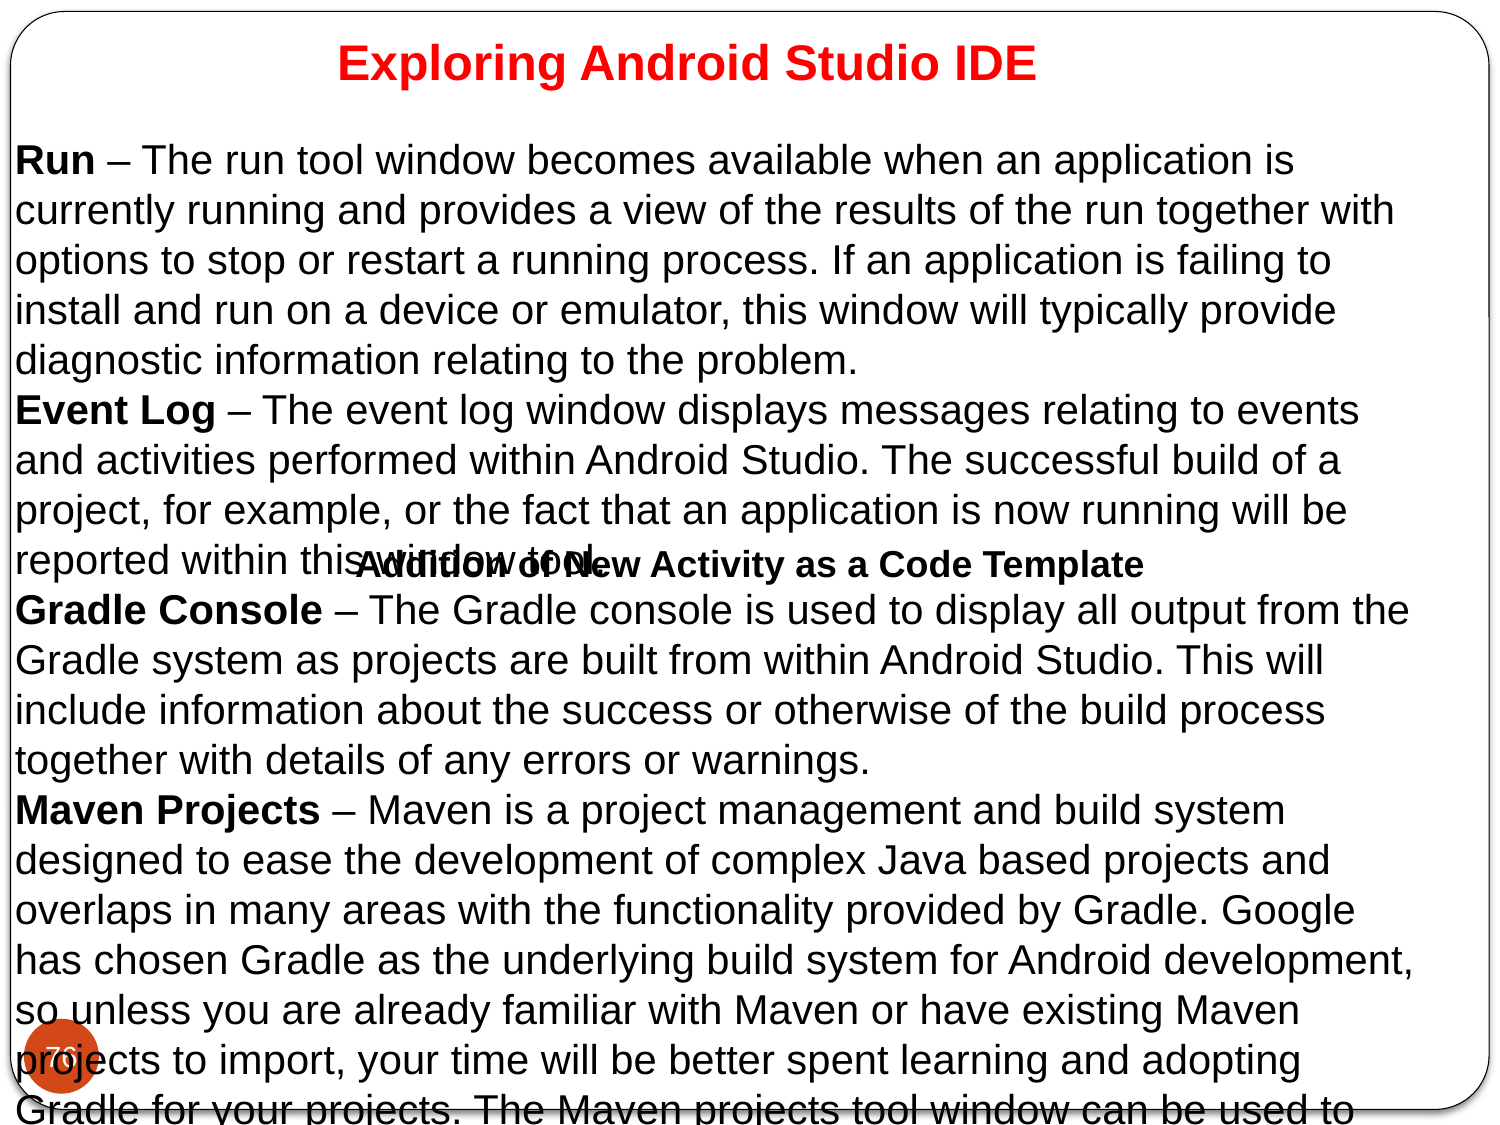

# Exploring Android Studio IDE
Run – The run tool window becomes available when an application is currently running and provides a view of the results of the run together with options to stop or restart a running process. If an application is failing to install and run on a device or emulator, this window will typically provide diagnostic information relating to the problem.
Event Log – The event log window displays messages relating to events and activities performed within Android Studio. The successful build of a project, for example, or the fact that an application is now running will be reported within this window tool.
Gradle Console – The Gradle console is used to display all output from the Gradle system as projects are built from within Android Studio. This will include information about the success or otherwise of the build process together with details of any errors or warnings.
Maven Projects – Maven is a project management and build system designed to ease the development of complex Java based projects and overlaps in many areas with the functionality provided by Gradle. Google has chosen Gradle as the underlying build system for Android development, so unless you are already familiar with Maven or have existing Maven projects to import, your time will be better spent learning and adopting Gradle for your projects. The Maven projects tool window can be used to add, manage and import Maven based projects within Android Studio.

Addition of New Activity as a Code Template
76